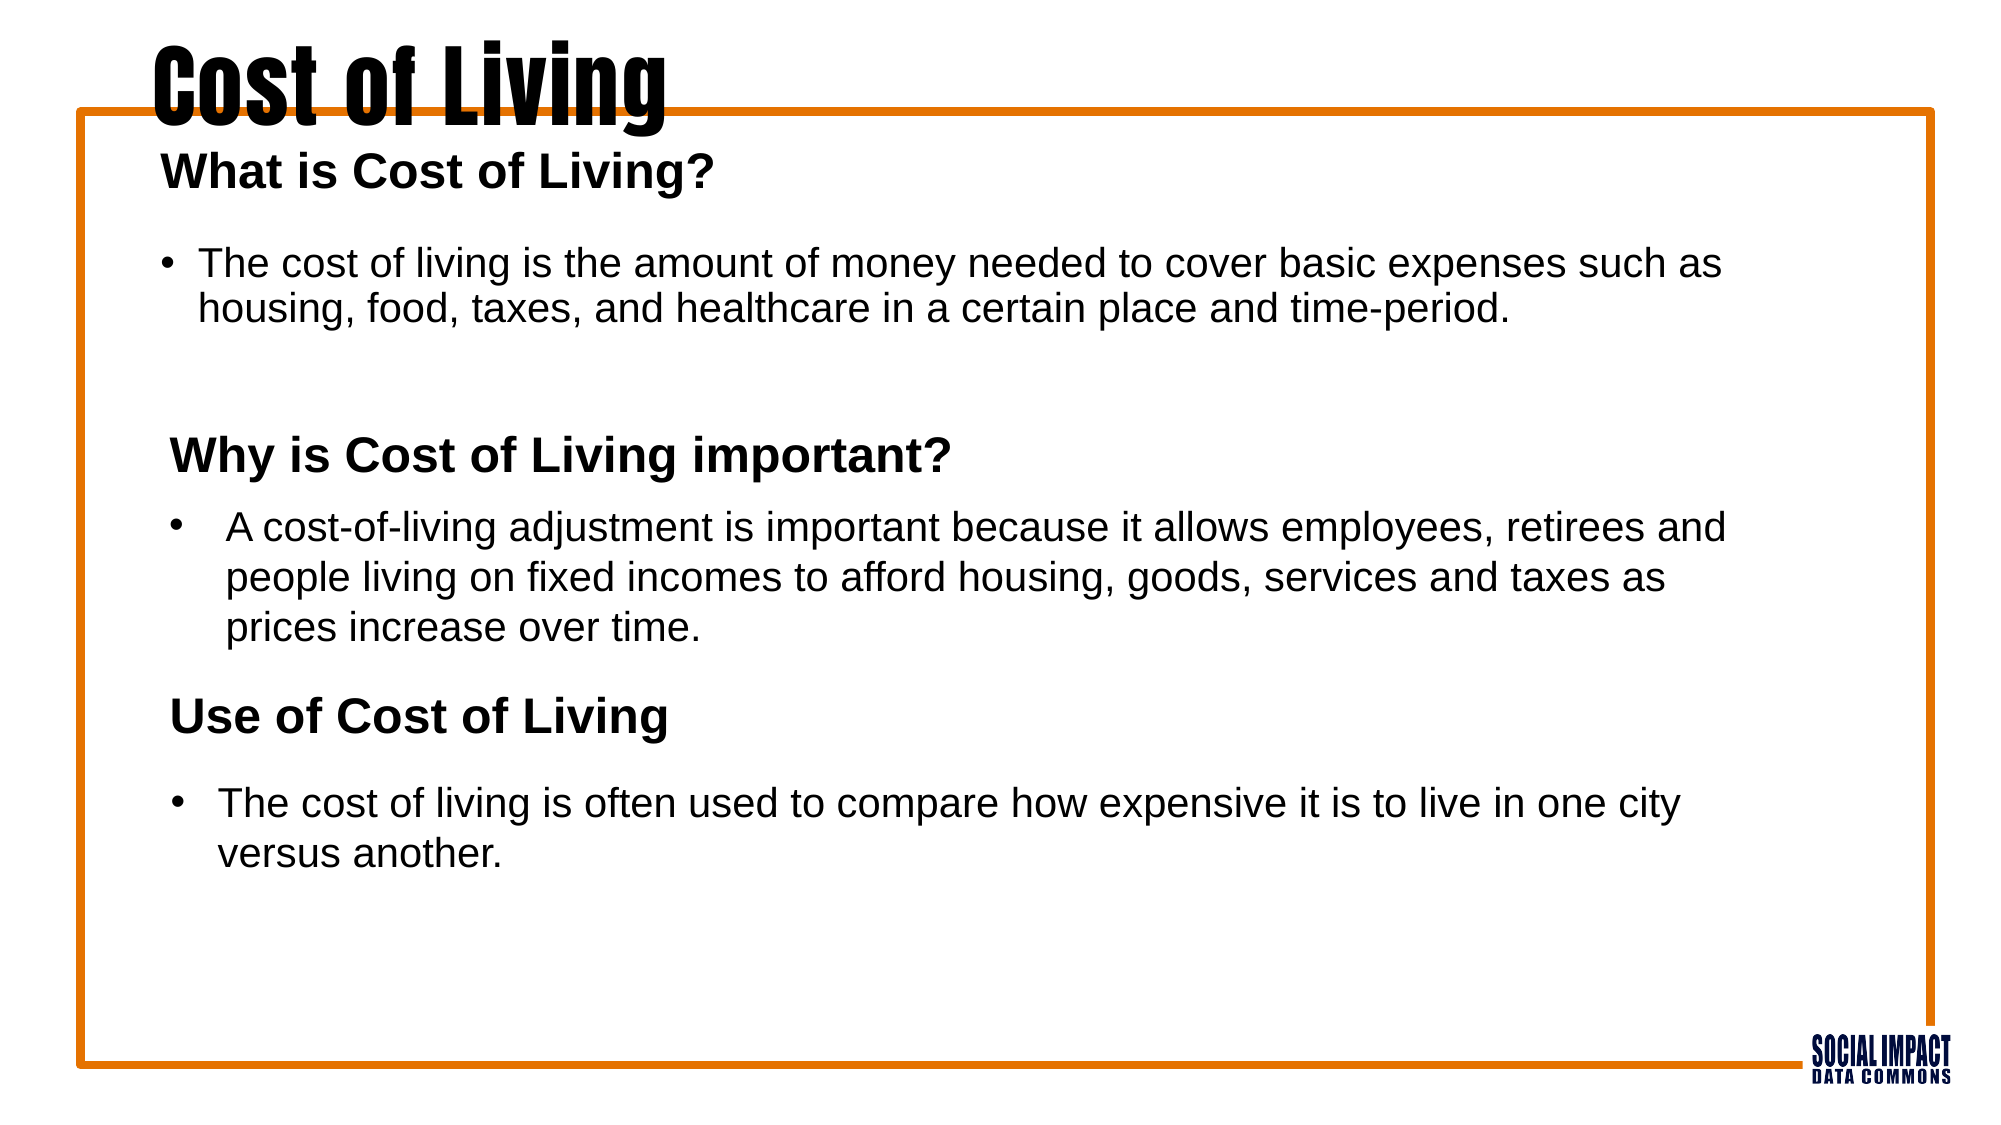

Cost of Living
What is Cost of Living?
The cost of living is the amount of money needed to cover basic expenses such as housing, food, taxes, and healthcare in a certain place and time-period.
Why is Cost of Living important?
A cost-of-living adjustment is important because it allows employees, retirees and people living on fixed incomes to afford housing, goods, services and taxes as prices increase over time.
Use of Cost of Living
The cost of living is often used to compare how expensive it is to live in one city versus another.